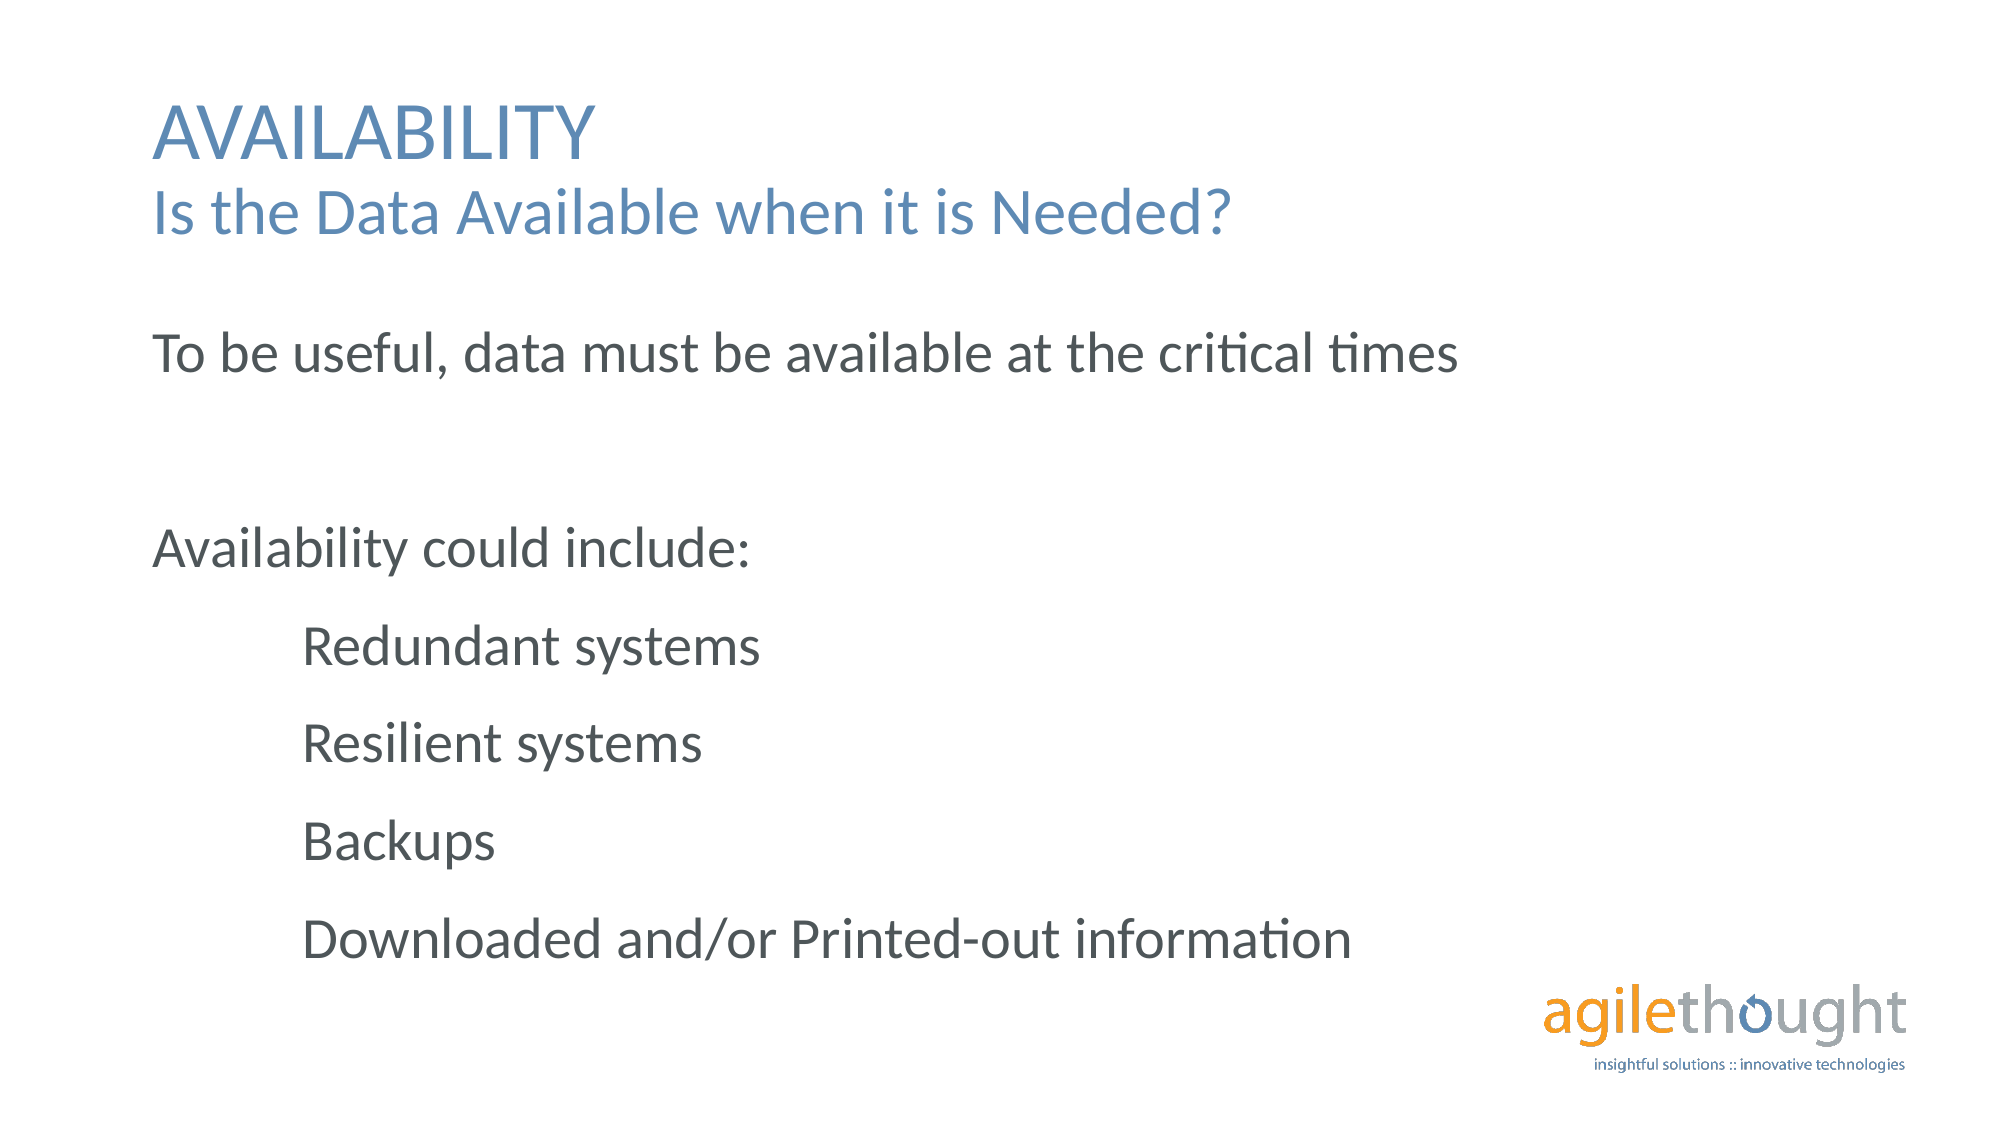

# AVAILABILITY Is the Data Available when it is Needed?
To be useful, data must be available at the critical times

Availability could include:
	Redundant systems
	Resilient systems
	Backups
	Downloaded and/or Printed-out information